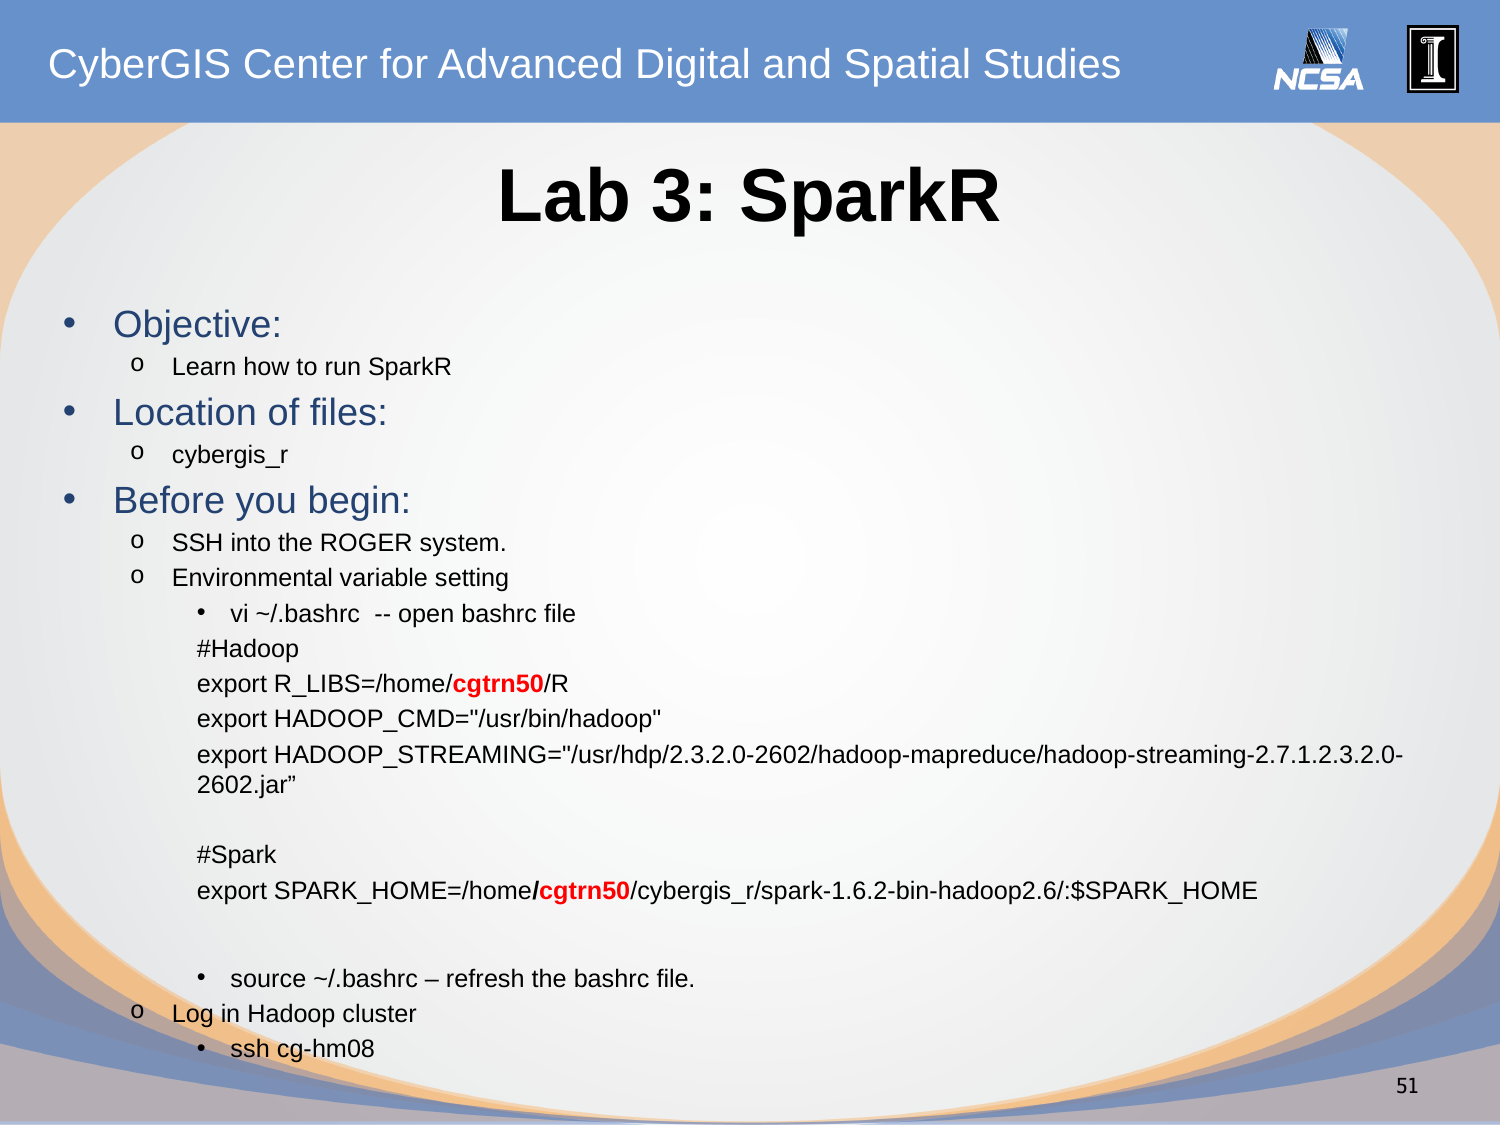

# Lab 3: SparkR
Objective:
Learn how to run SparkR
Location of files:
cybergis_r
Before you begin:
SSH into the ROGER system.
Environmental variable setting
vi ~/.bashrc  -- open bashrc file
#Hadoop
export R_LIBS=/home/cgtrn50/R
export HADOOP_CMD="/usr/bin/hadoop"
export HADOOP_STREAMING="/usr/hdp/2.3.2.0-2602/hadoop-mapreduce/hadoop-streaming-2.7.1.2.3.2.0-2602.jar”

#Spark
export SPARK_HOME=/home/cgtrn50/cybergis_r/spark-1.6.2-bin-hadoop2.6/:$SPARK_HOME

source ~/.bashrc – refresh the bashrc file.
Log in Hadoop cluster
ssh cg-hm08

51